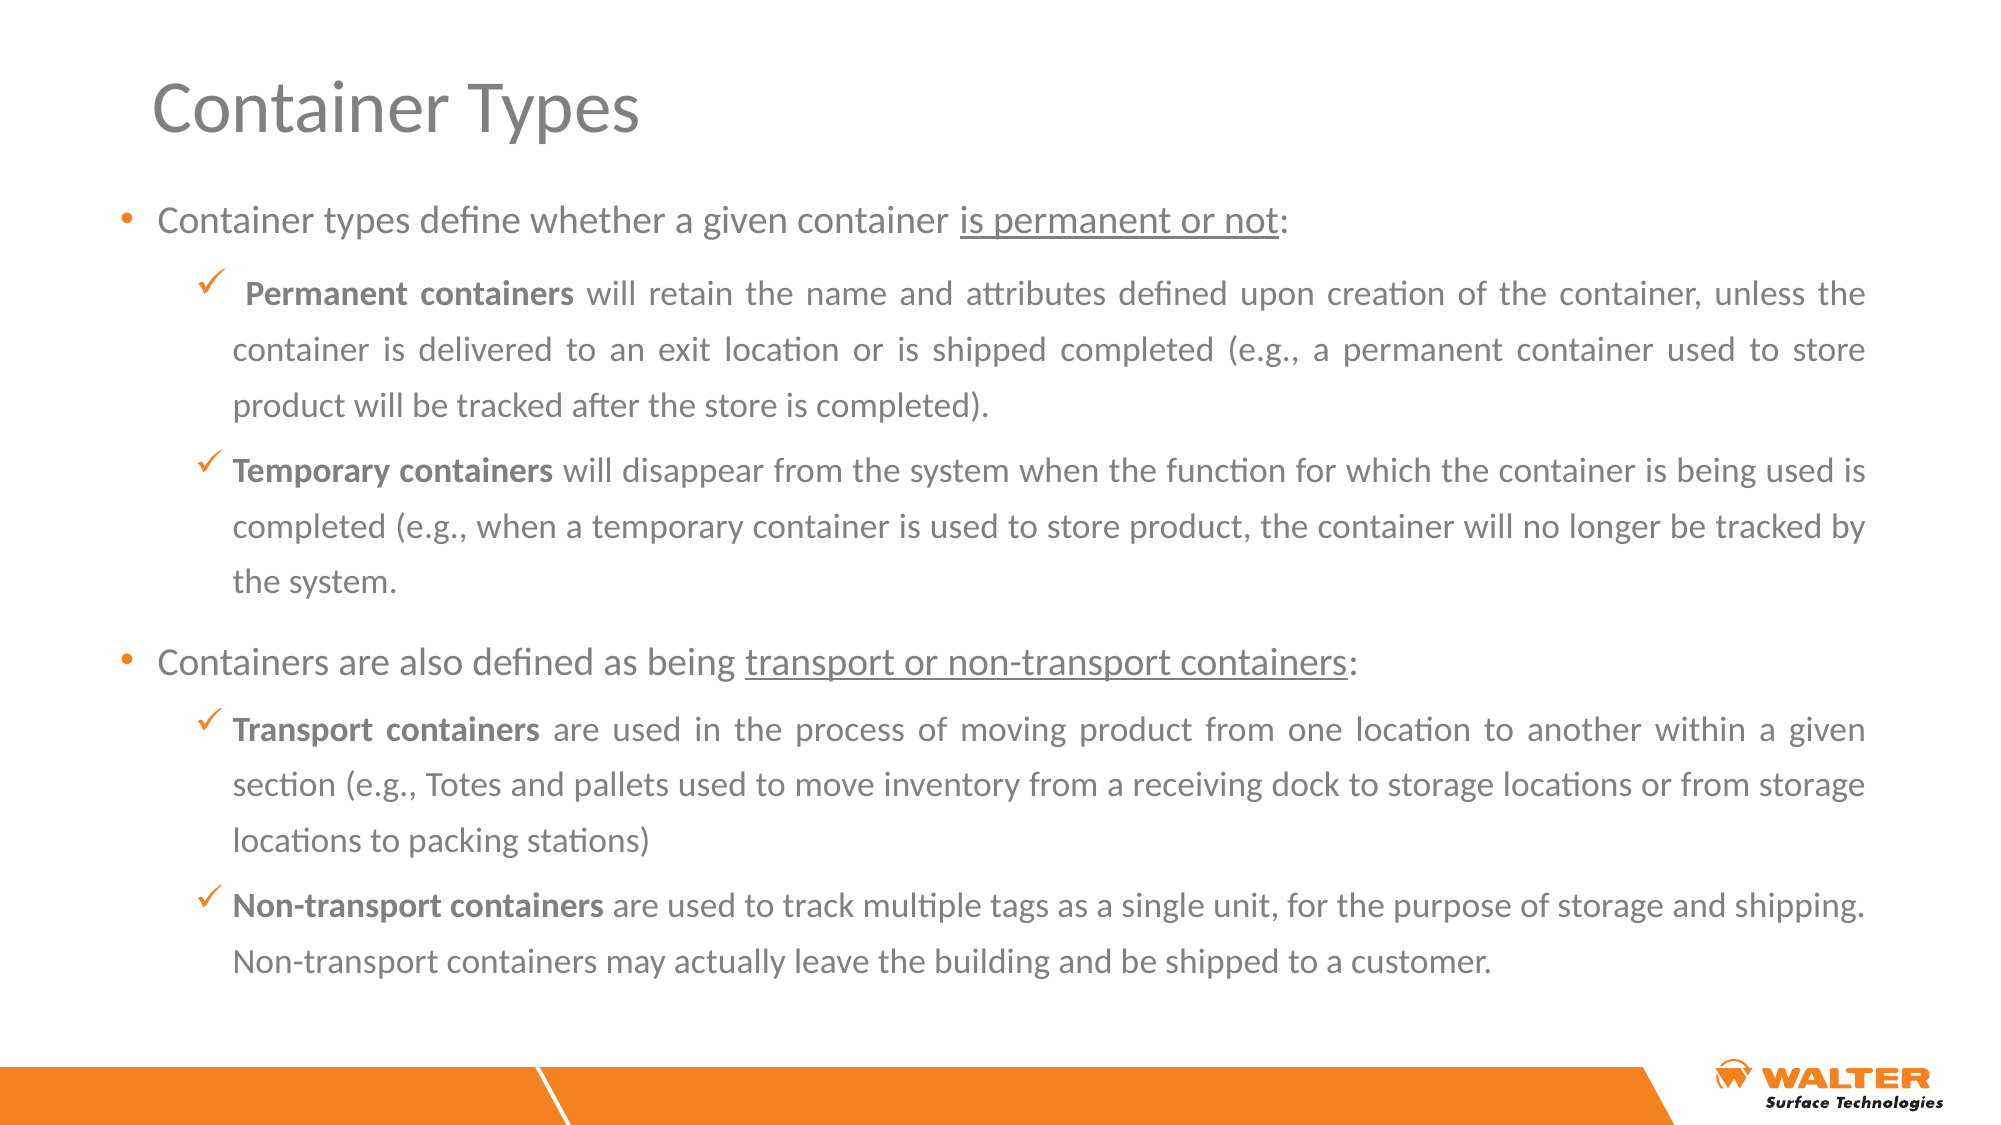

# Container Types
Container types define whether a given container is permanent or not:
 Permanent containers will retain the name and attributes defined upon creation of the container, unless the container is delivered to an exit location or is shipped completed (e.g., a permanent container used to store product will be tracked after the store is completed).
Temporary containers will disappear from the system when the function for which the container is being used is completed (e.g., when a temporary container is used to store product, the container will no longer be tracked by the system.
Containers are also defined as being transport or non-transport containers:
Transport containers are used in the process of moving product from one location to another within a given section (e.g., Totes and pallets used to move inventory from a receiving dock to storage locations or from storage locations to packing stations)
Non-transport containers are used to track multiple tags as a single unit, for the purpose of storage and shipping. Non-transport containers may actually leave the building and be shipped to a customer.